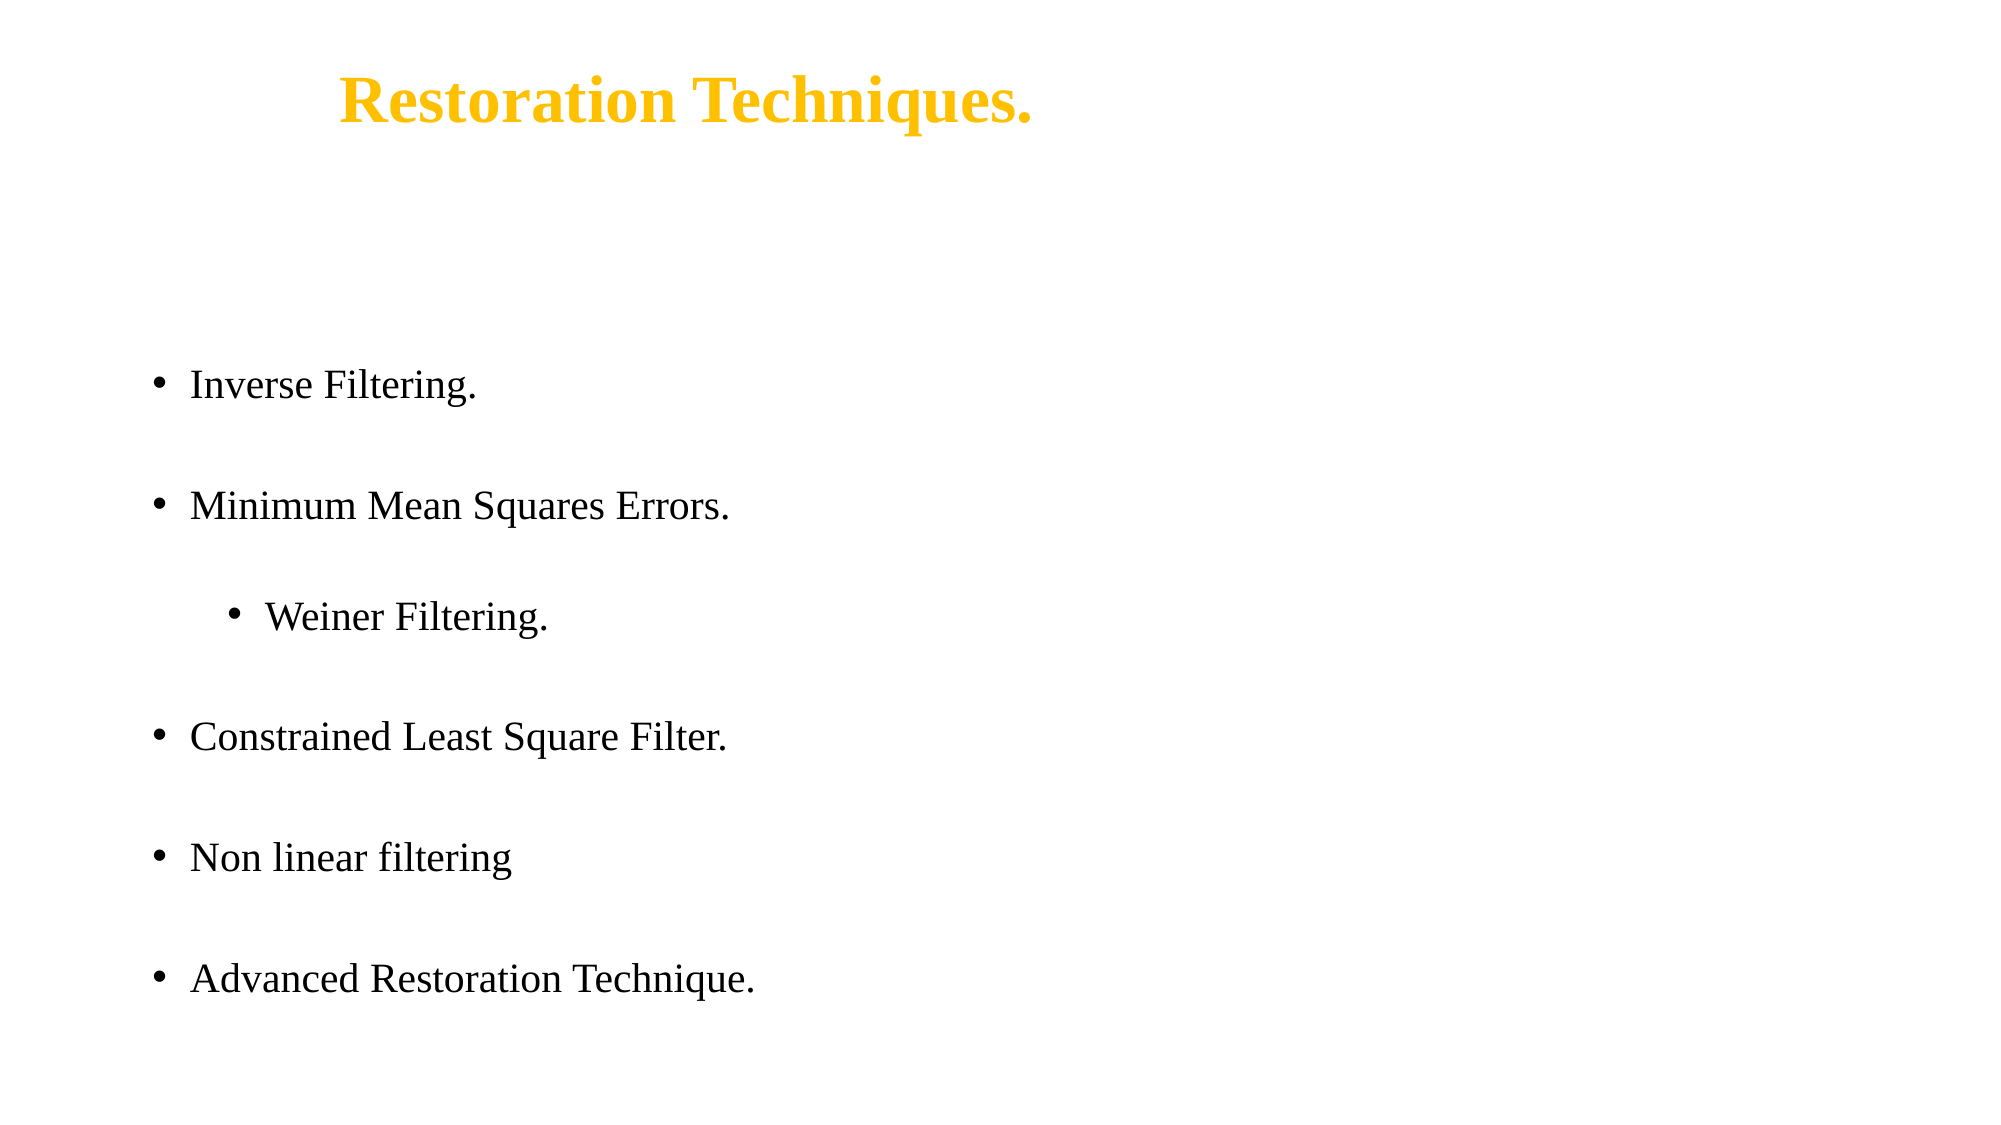

# Restoration Techniques.
Inverse Filtering.
Minimum Mean Squares Errors.
Weiner Filtering.
Constrained Least Square Filter.
Non linear filtering
Advanced Restoration Technique.